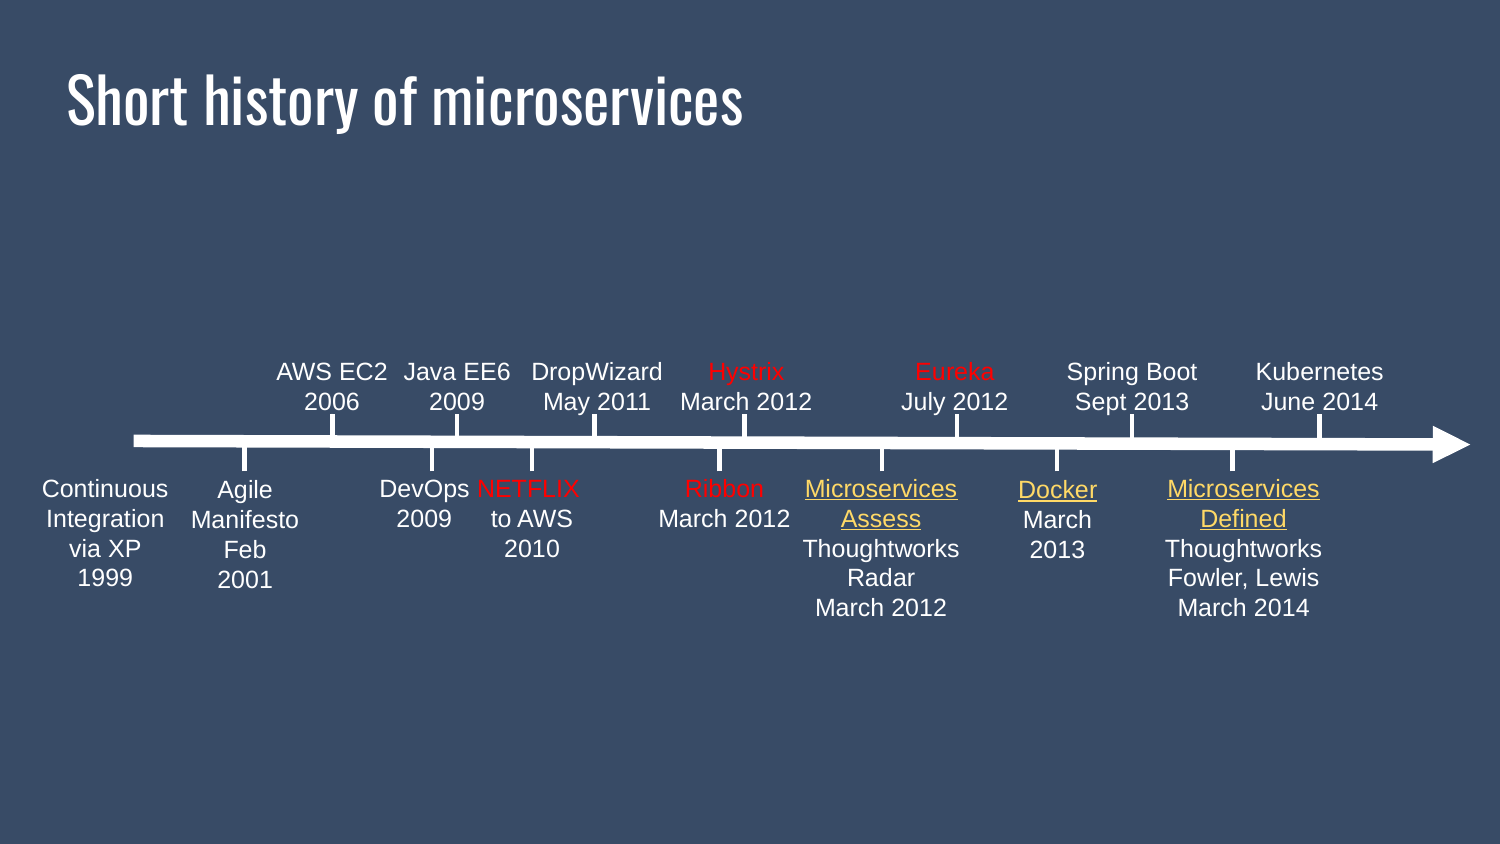

# Short history of microservices
AWS EC2
2006
Java EE6
2009
Eureka
July 2012
Spring Boot
Sept 2013
Kubernetes
June 2014
DropWizard
May 2011
Hystrix
March 2012
Agile
Manifesto
Feb
2001
DevOps
2009
NETFLIX
to AWS
2010
Ribbon
March 2012
Microservices
Assess
Thoughtworks
Radar
March 2012

Docker
March
2013
Microservices
Defined
Thoughtworks
Fowler, Lewis
March 2014

Continuous
Integration
via XP
1999